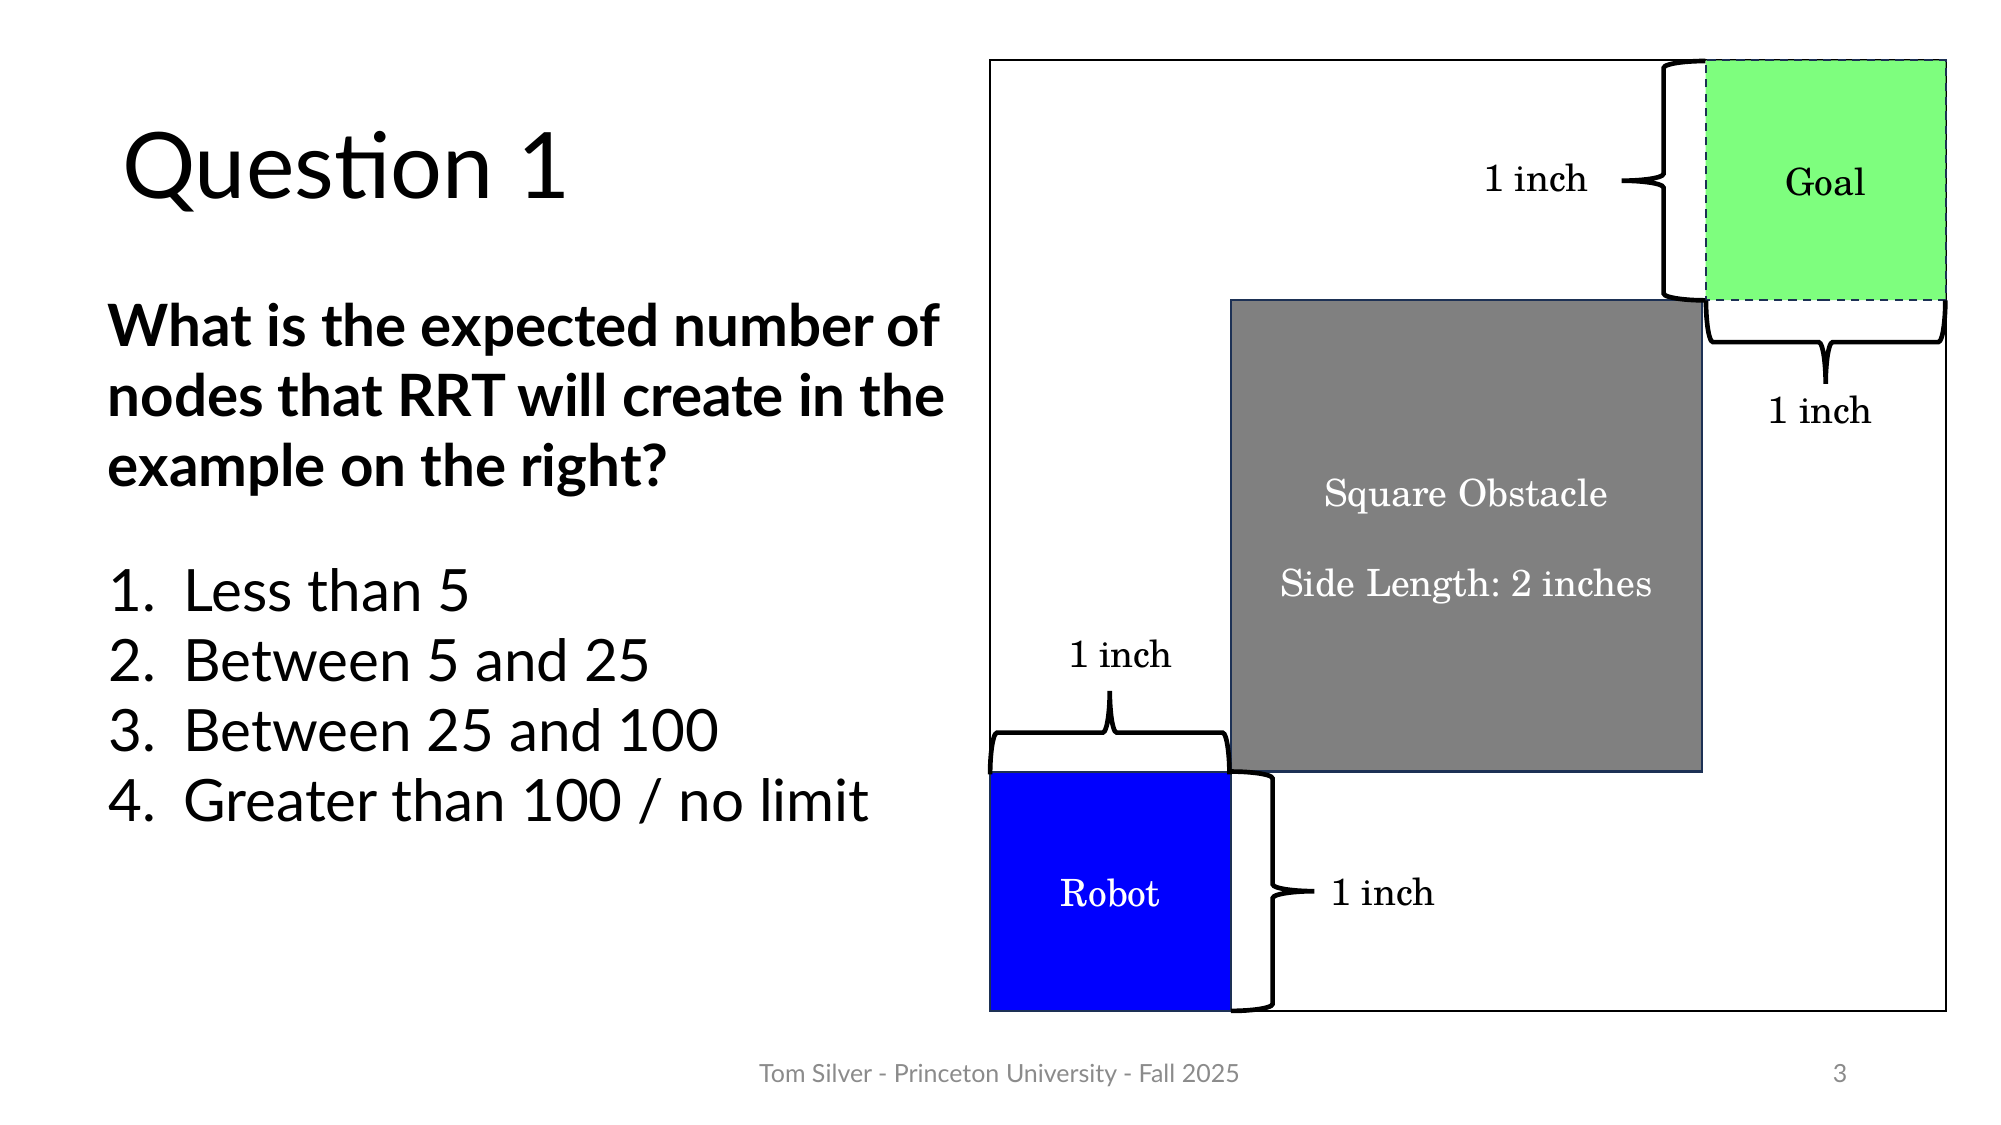

# Question 1
Goal

1 inch

What is the expected number of nodes that RRT will create in the example on the right?
Square Obstacle

Side Length: 2 inches
1 inch
Less than 5
Between 5 and 25
Between 25 and 100
Greater than 100 / no limit

1 inch
Robot

1 inch
Tom Silver - Princeton University - Fall 2025
3